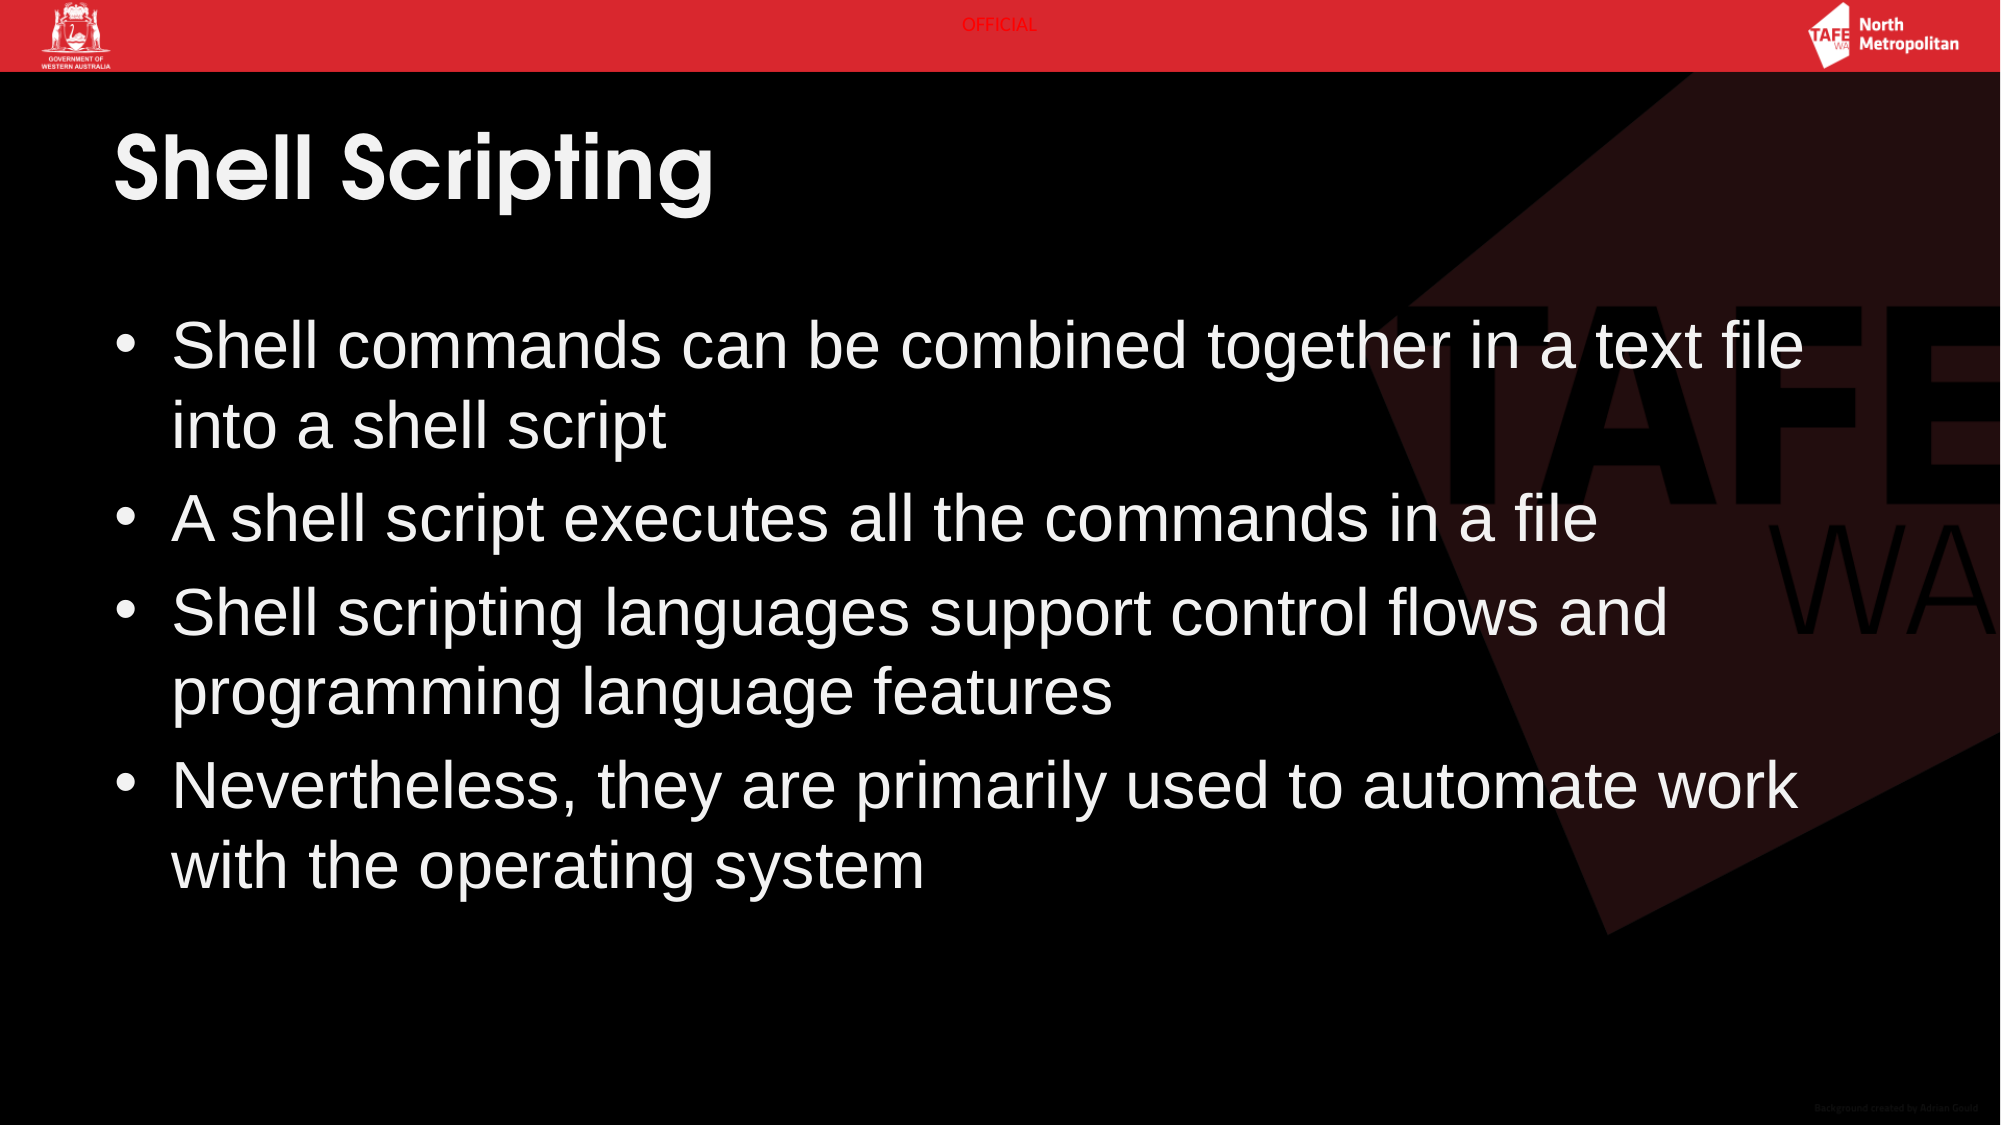

# Shell Scripting
Shell commands can be combined together in a text file into a shell script
A shell script executes all the commands in a file
Shell scripting languages support control flows and programming language features
Nevertheless, they are primarily used to automate work with the operating system